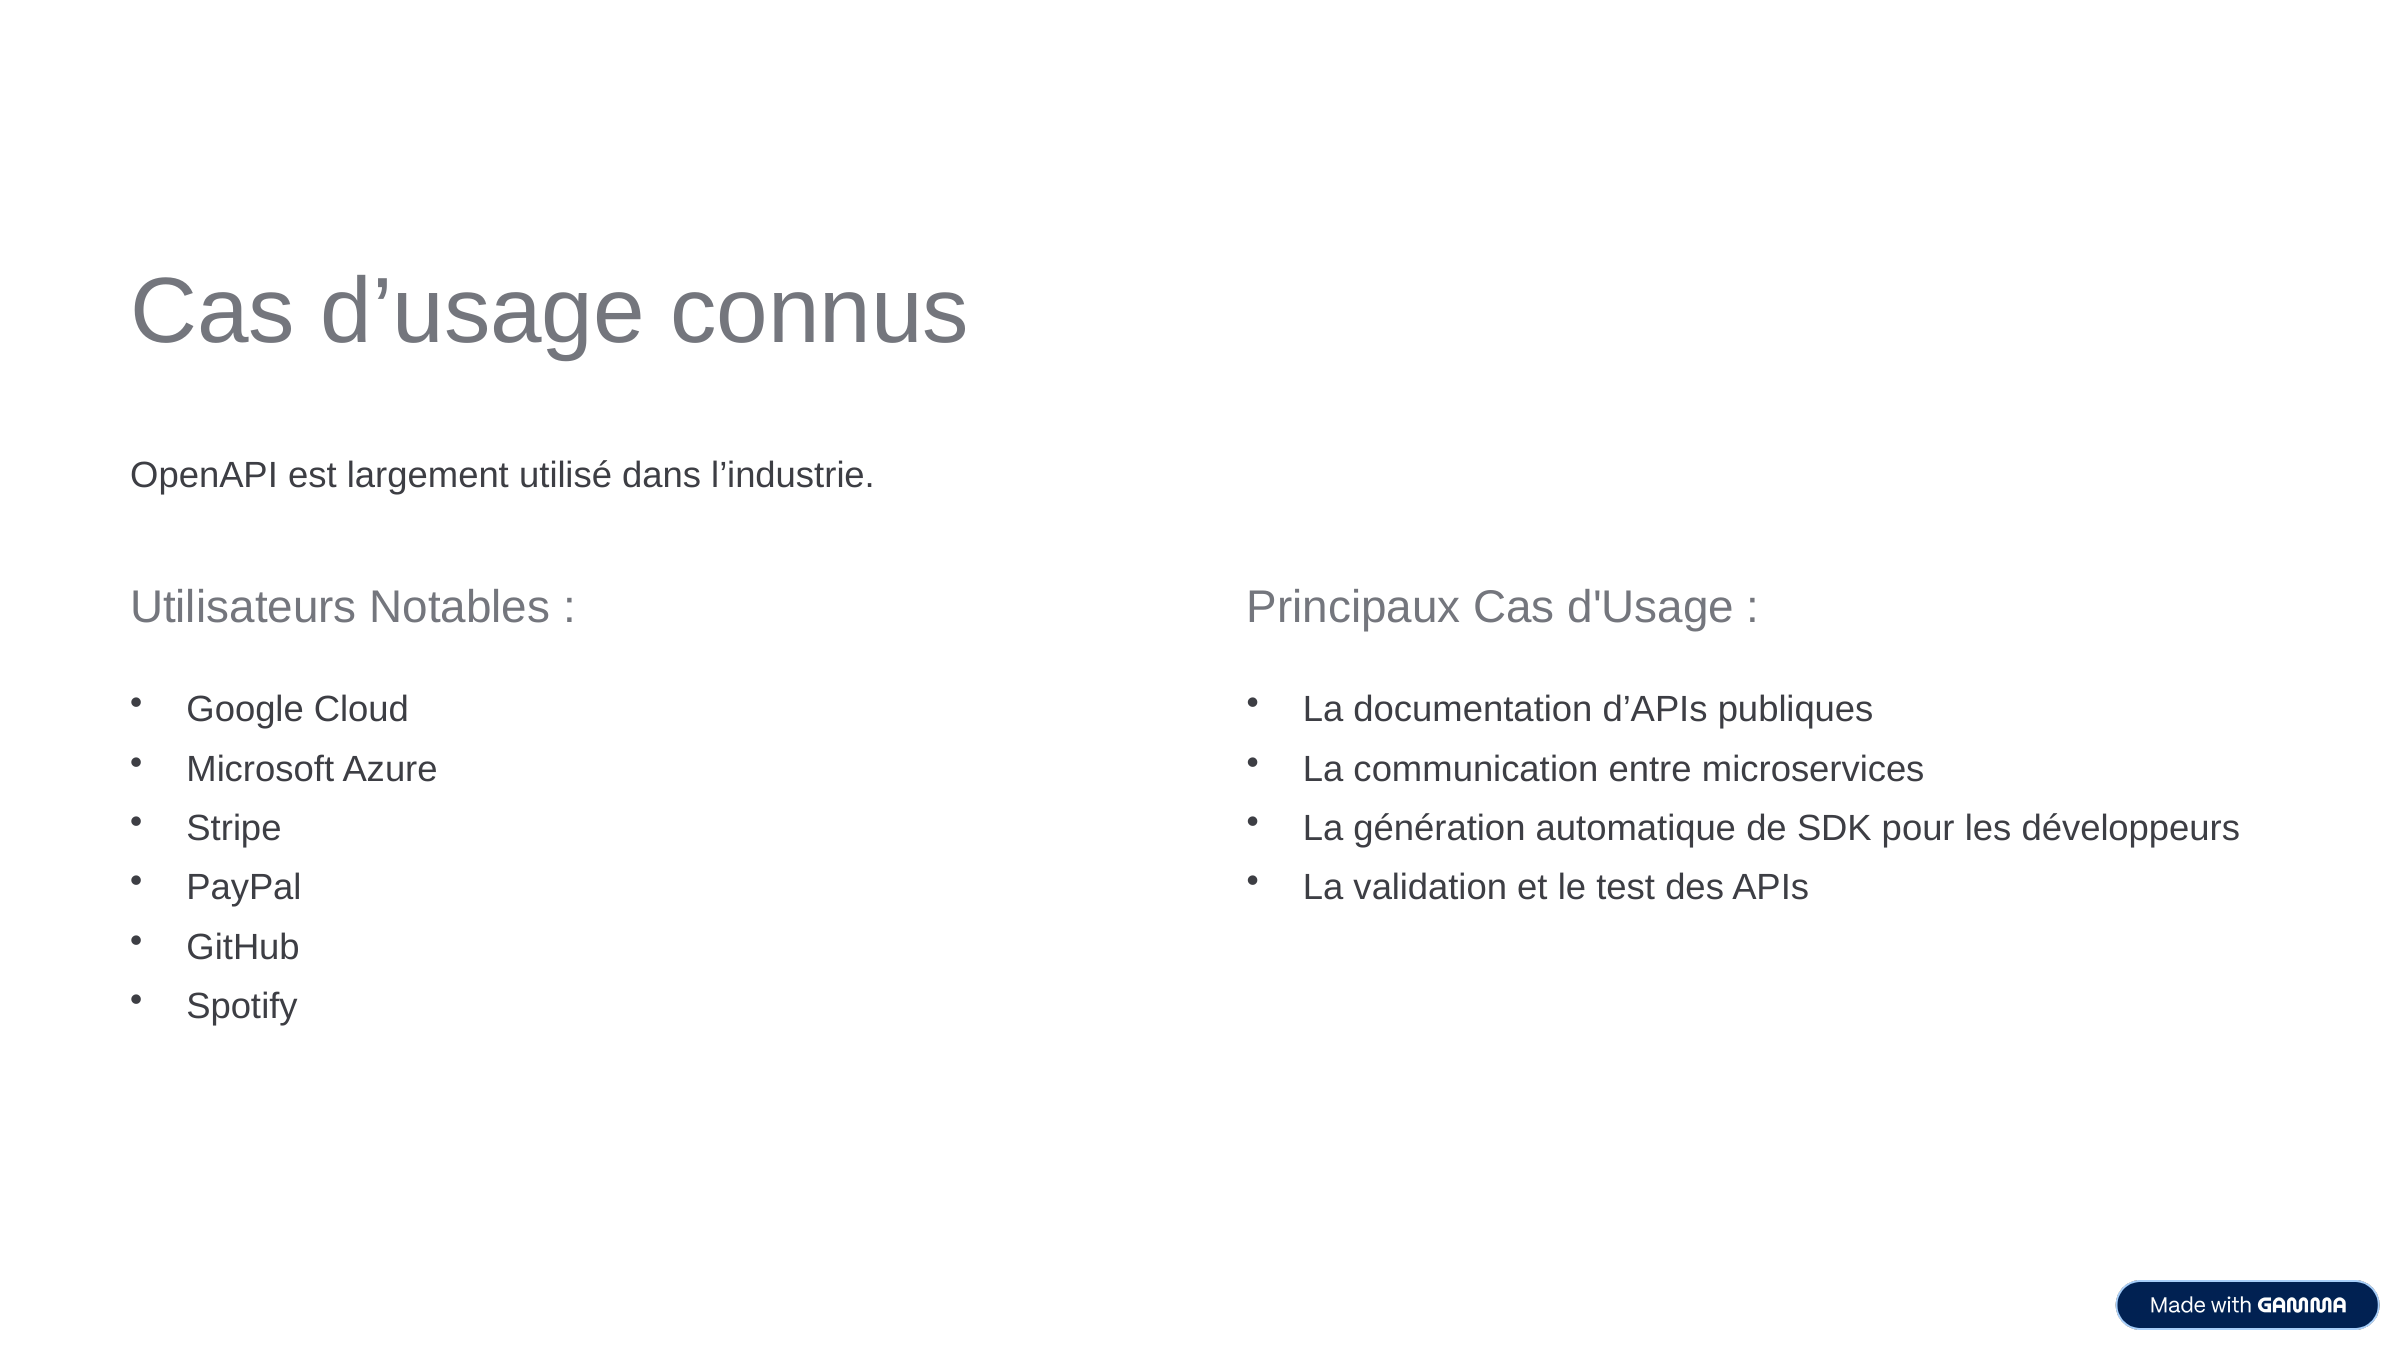

Cas d’usage connus
OpenAPI est largement utilisé dans l’industrie.
Utilisateurs Notables :
Principaux Cas d'Usage :
Google Cloud
Microsoft Azure
Stripe
PayPal
GitHub
Spotify
La documentation d’APIs publiques
La communication entre microservices
La génération automatique de SDK pour les développeurs
La validation et le test des APIs